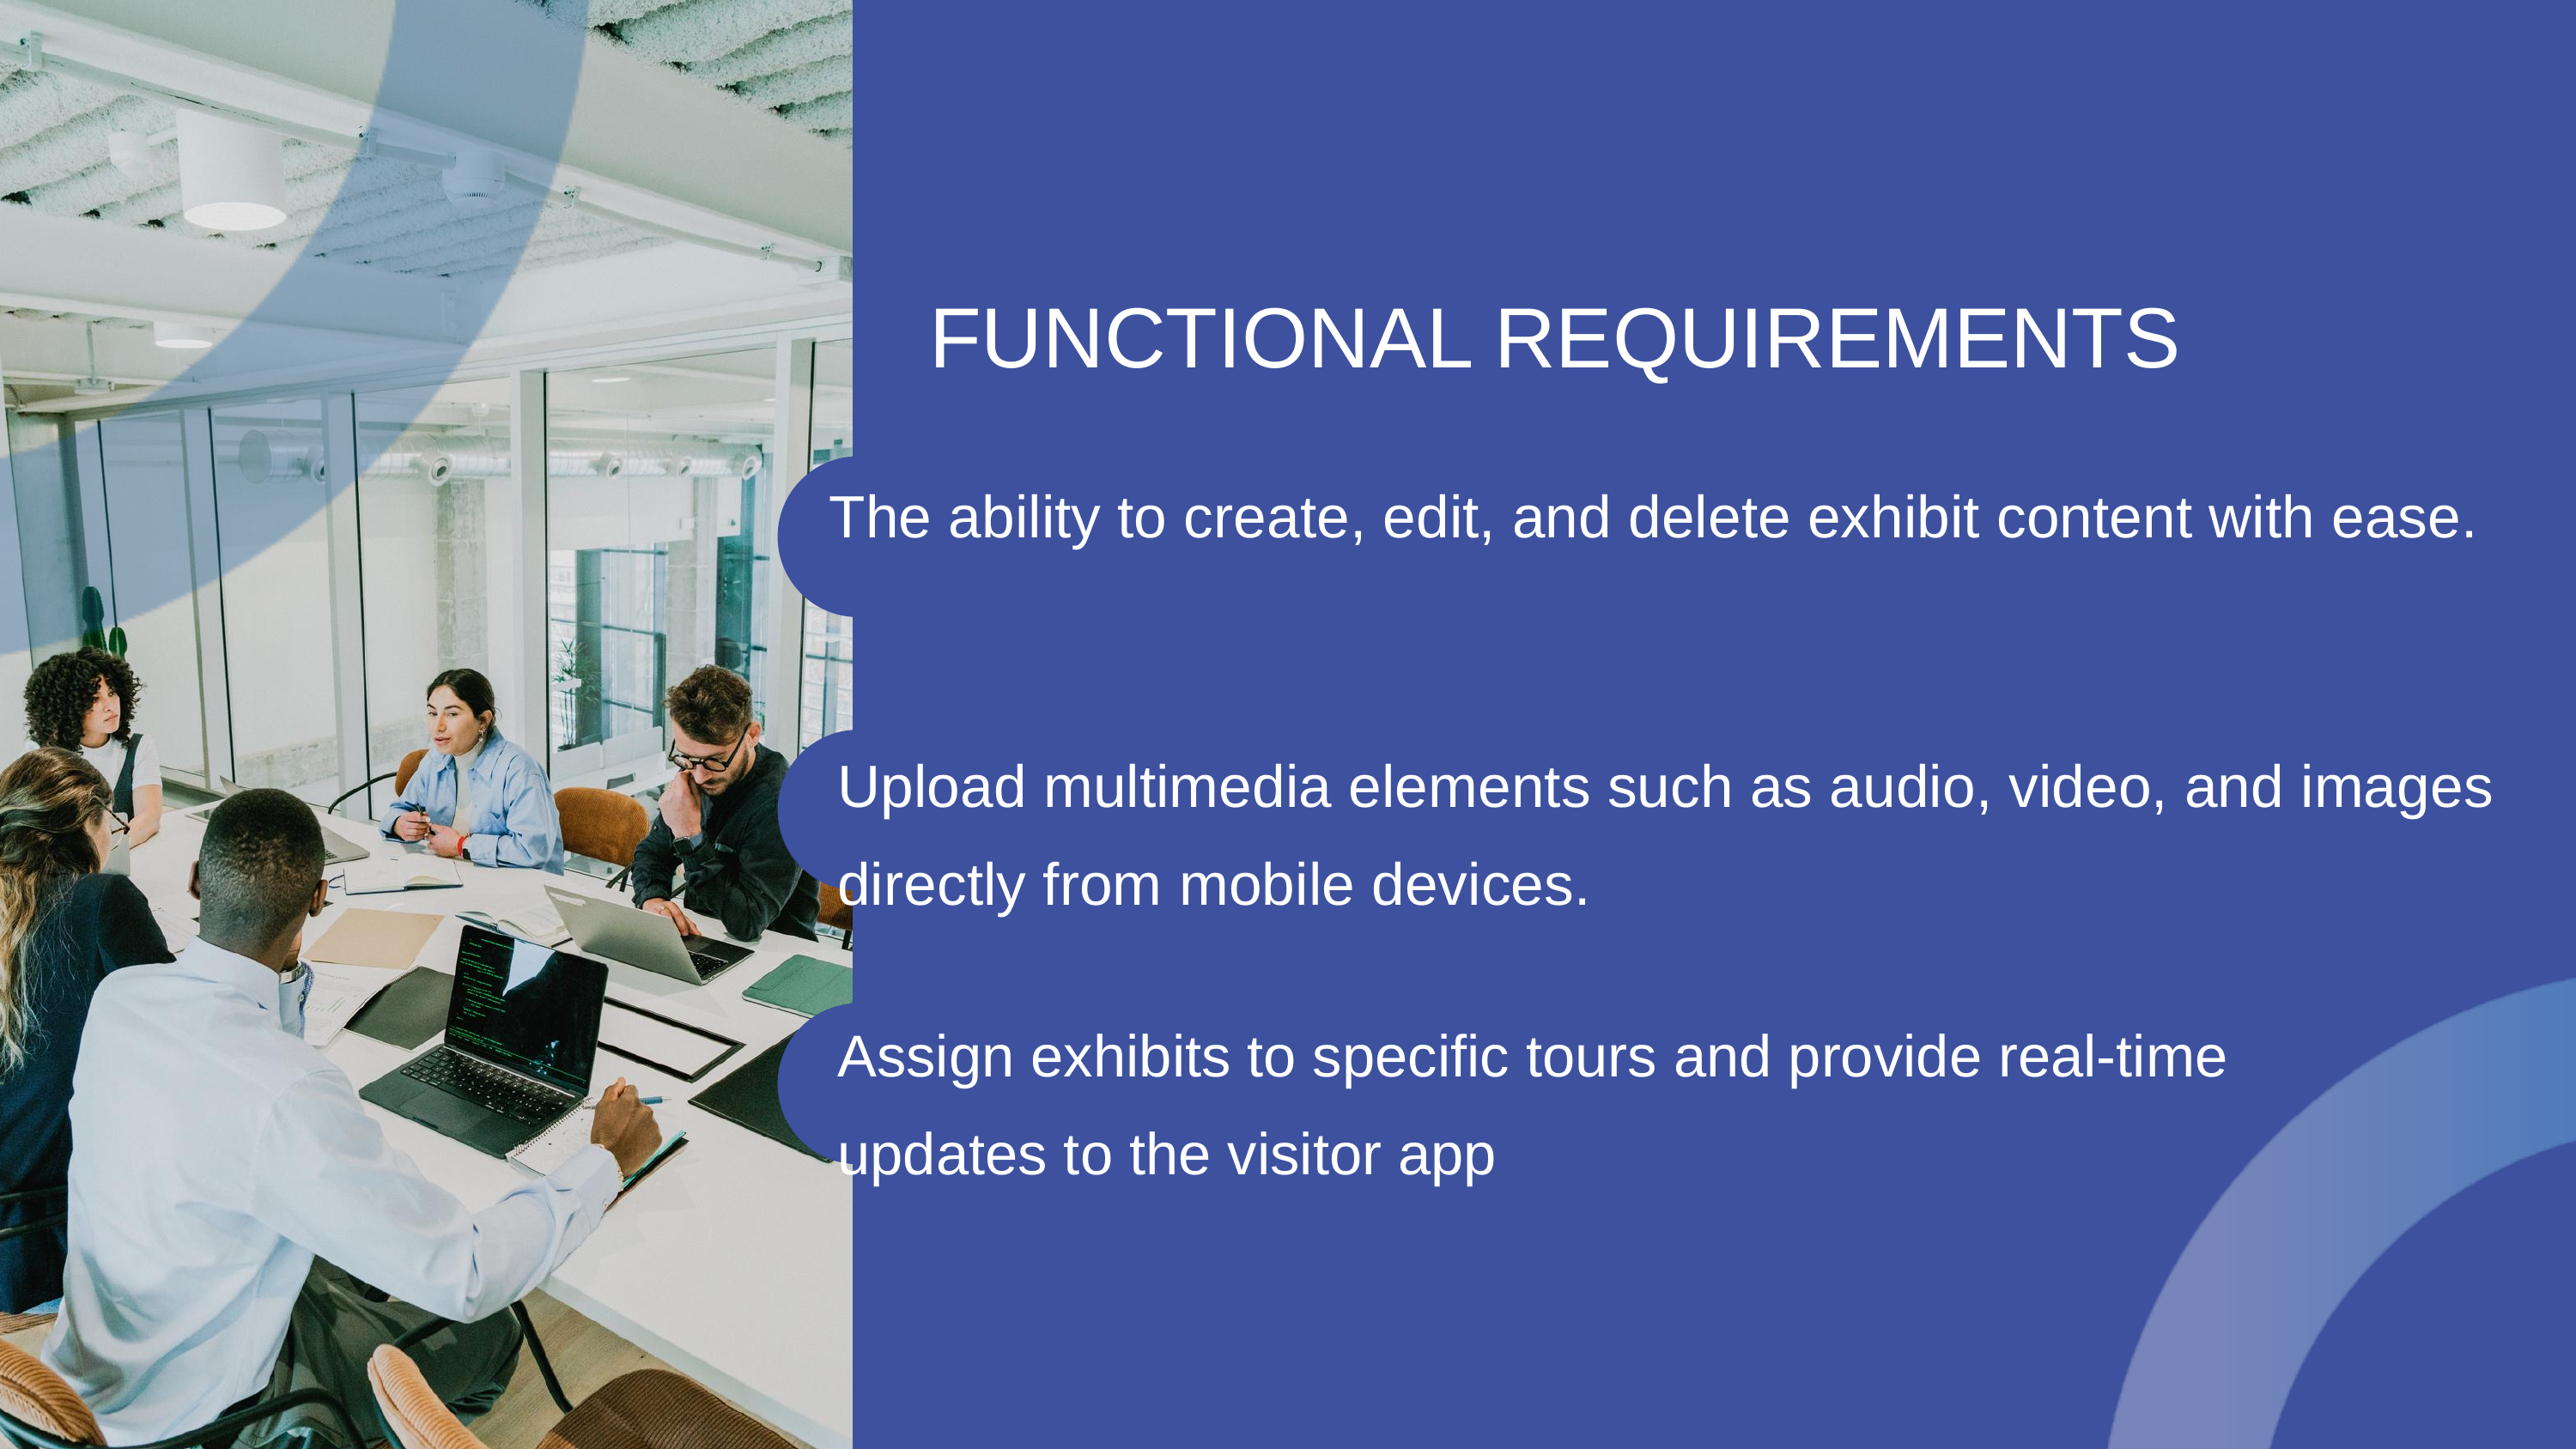

FUNCTIONAL REQUIREMENTS
The ability to create, edit, and delete exhibit content with ease.

Upload multimedia elements such as audio, video, and images directly from mobile devices.

Assign exhibits to specific tours and provide real-time updates to the visitor app